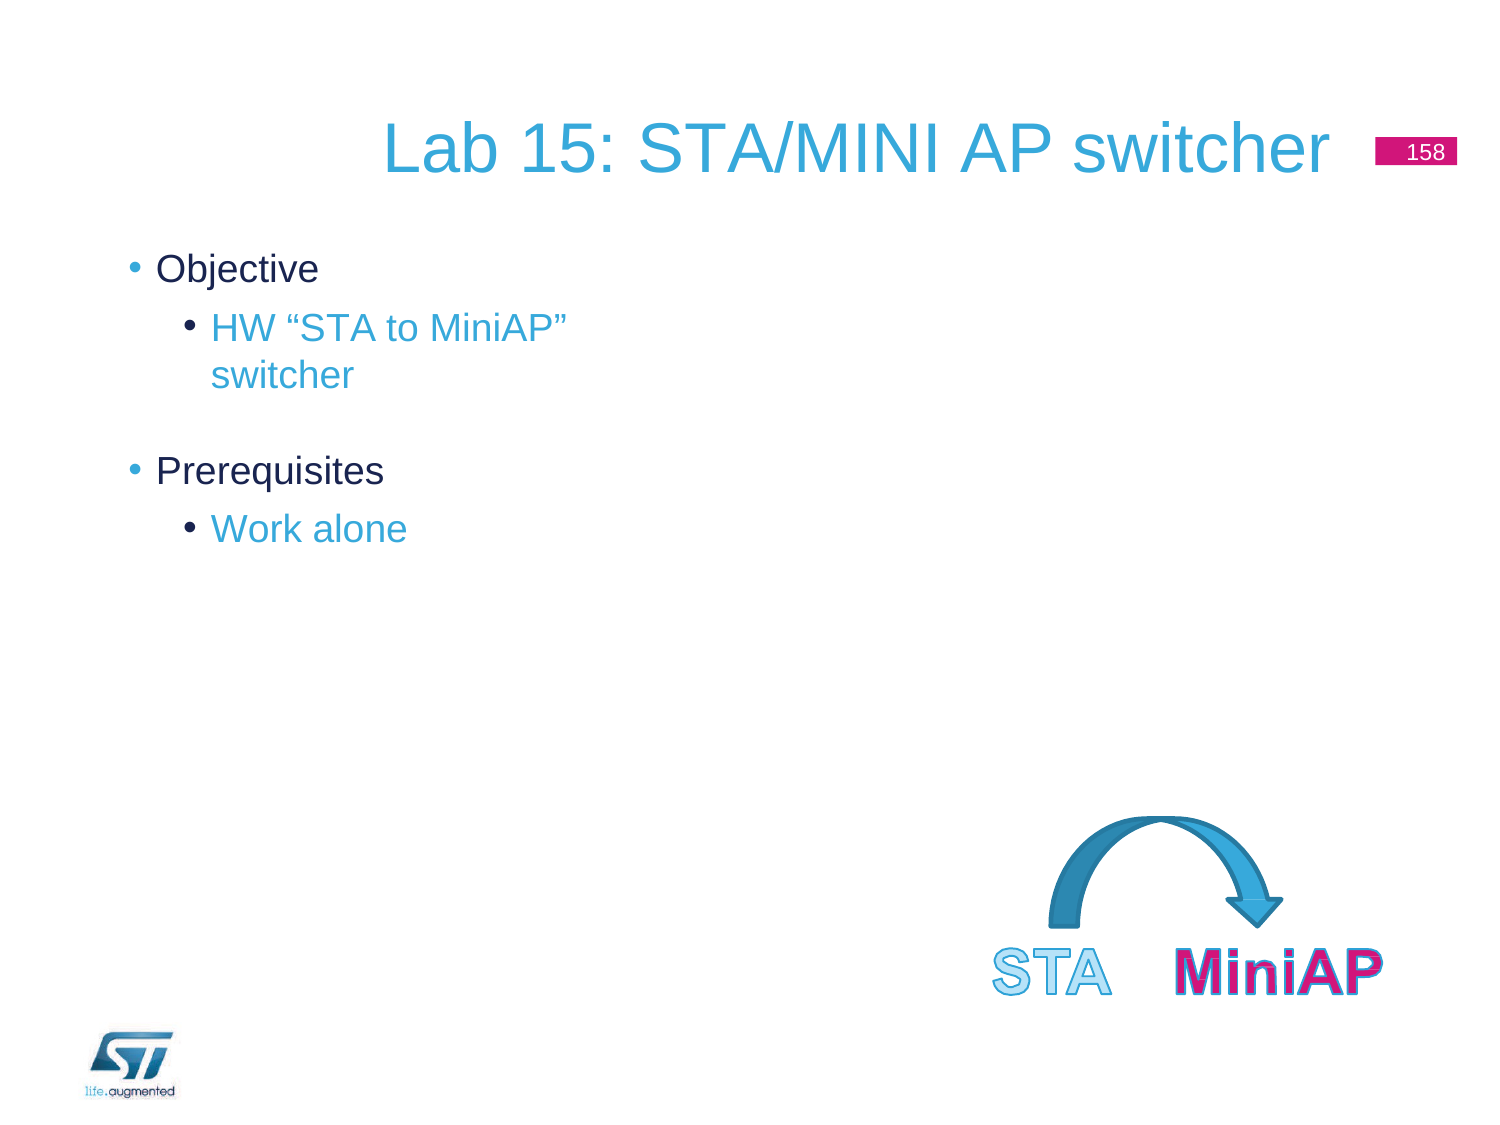

# Lab 15: STA/MINI AP switcher
158
Objective
HW “STA to MiniAP” switcher

Prerequisites
Work alone